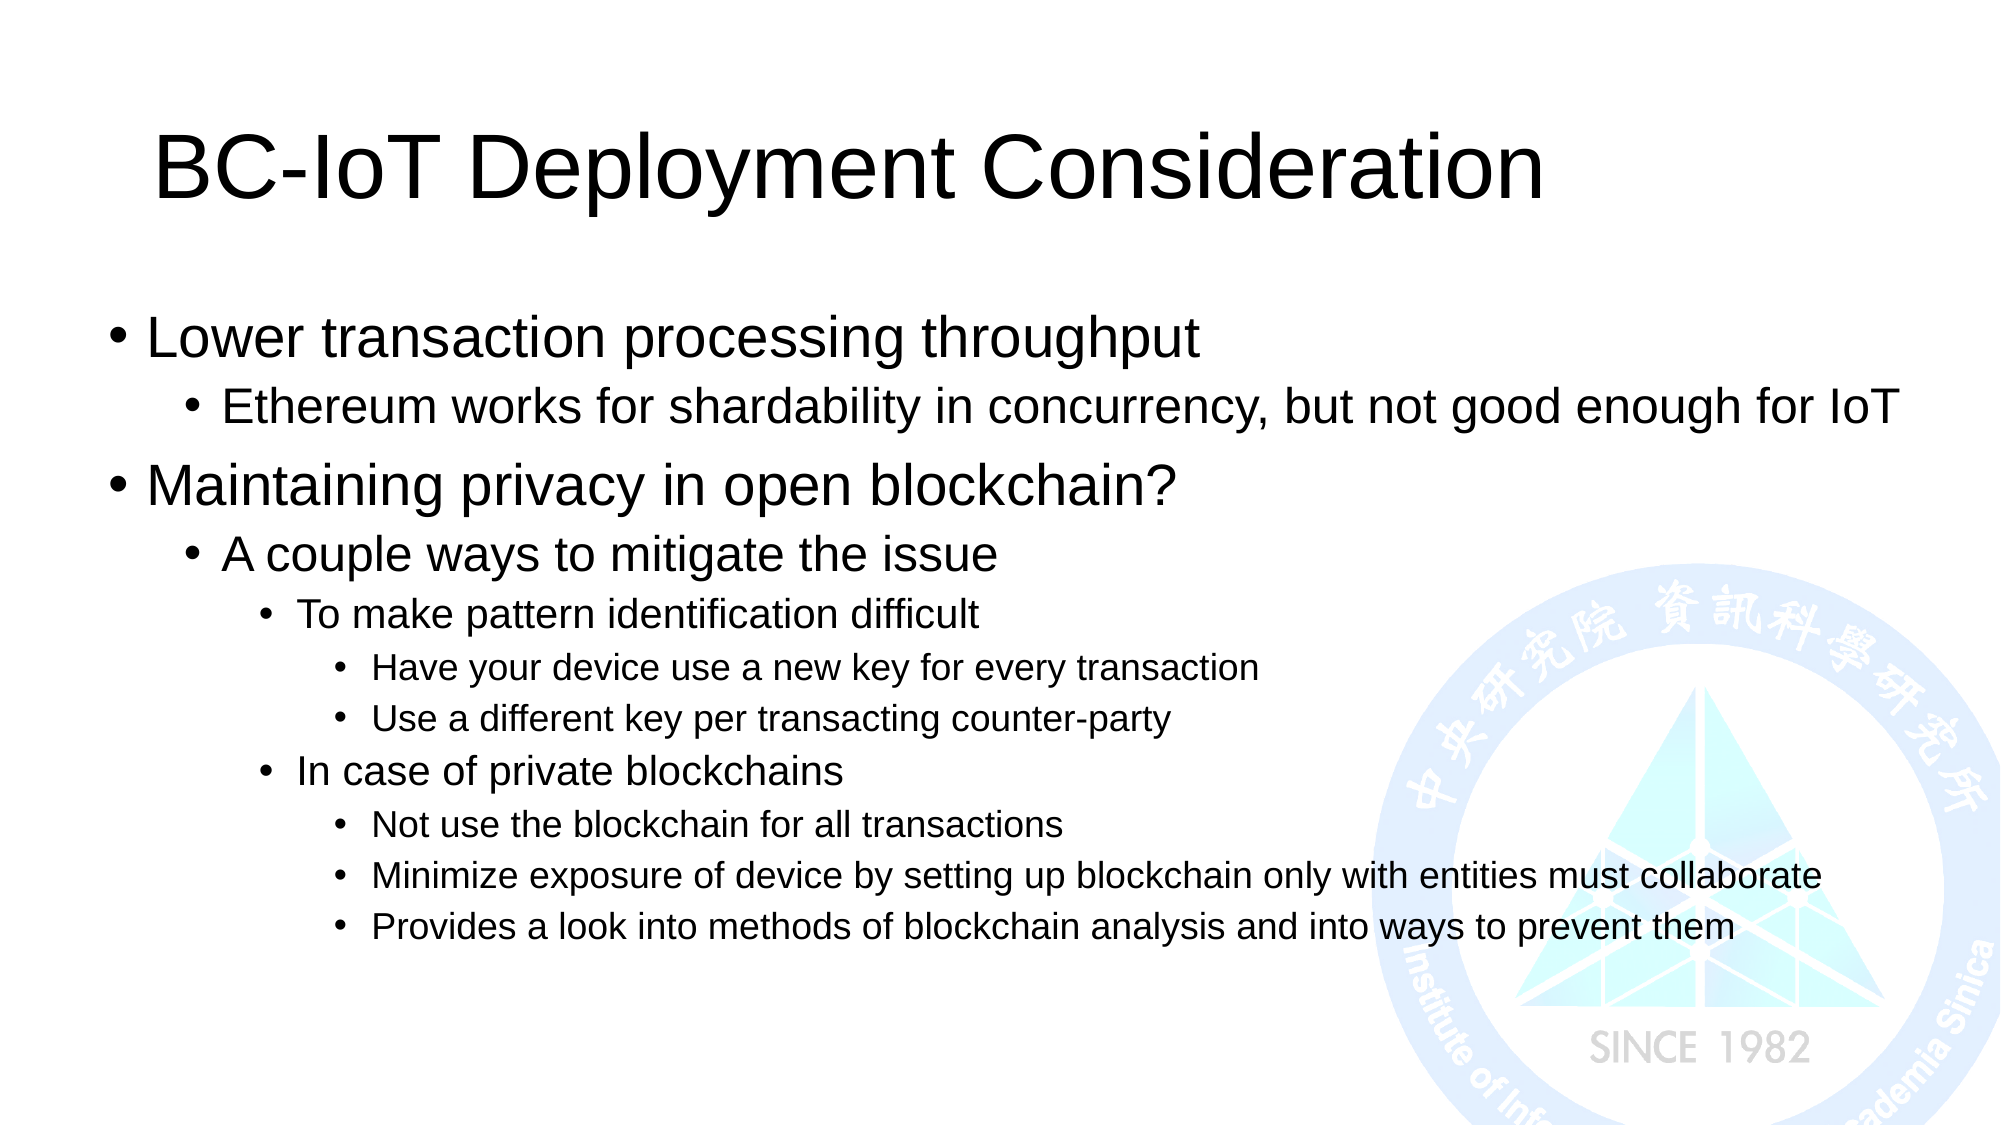

# BC-IoT Deployment Consideration
Lower transaction processing throughput
Ethereum works for shardability in concurrency, but not good enough for IoT
Maintaining privacy in open blockchain?
A couple ways to mitigate the issue
To make pattern identification difficult
Have your device use a new key for every transaction
Use a different key per transacting counter-party
In case of private blockchains
Not use the blockchain for all transactions
Minimize exposure of device by setting up blockchain only with entities must collaborate
Provides a look into methods of blockchain analysis and into ways to prevent them